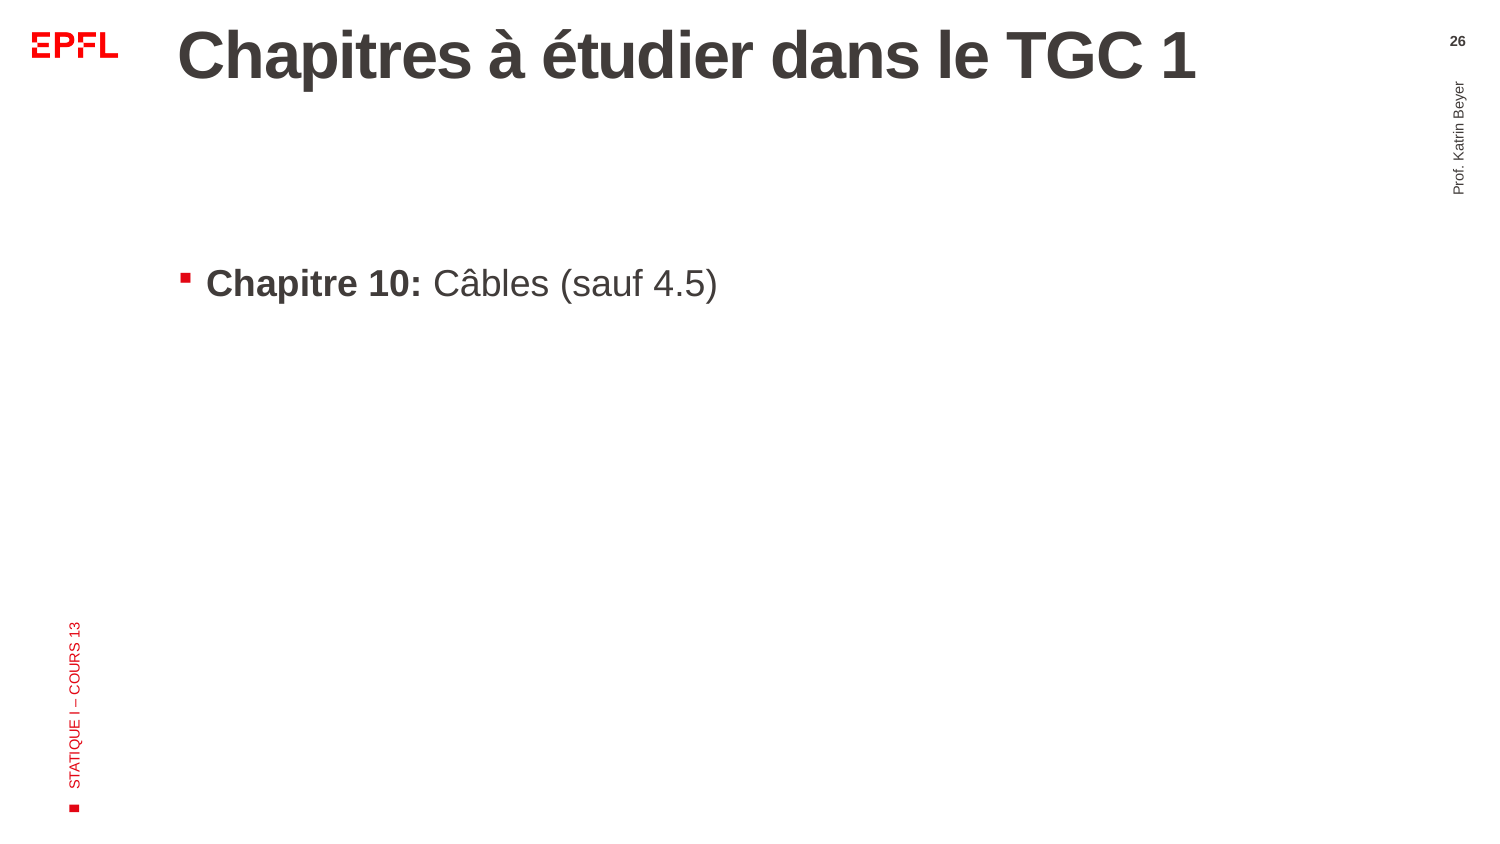

# Chapitres à étudier dans le TGC 1
26
Chapitre 10: Câbles (sauf 4.5)

Prof. Katrin Beyer
STATIQUE I – COURS 13